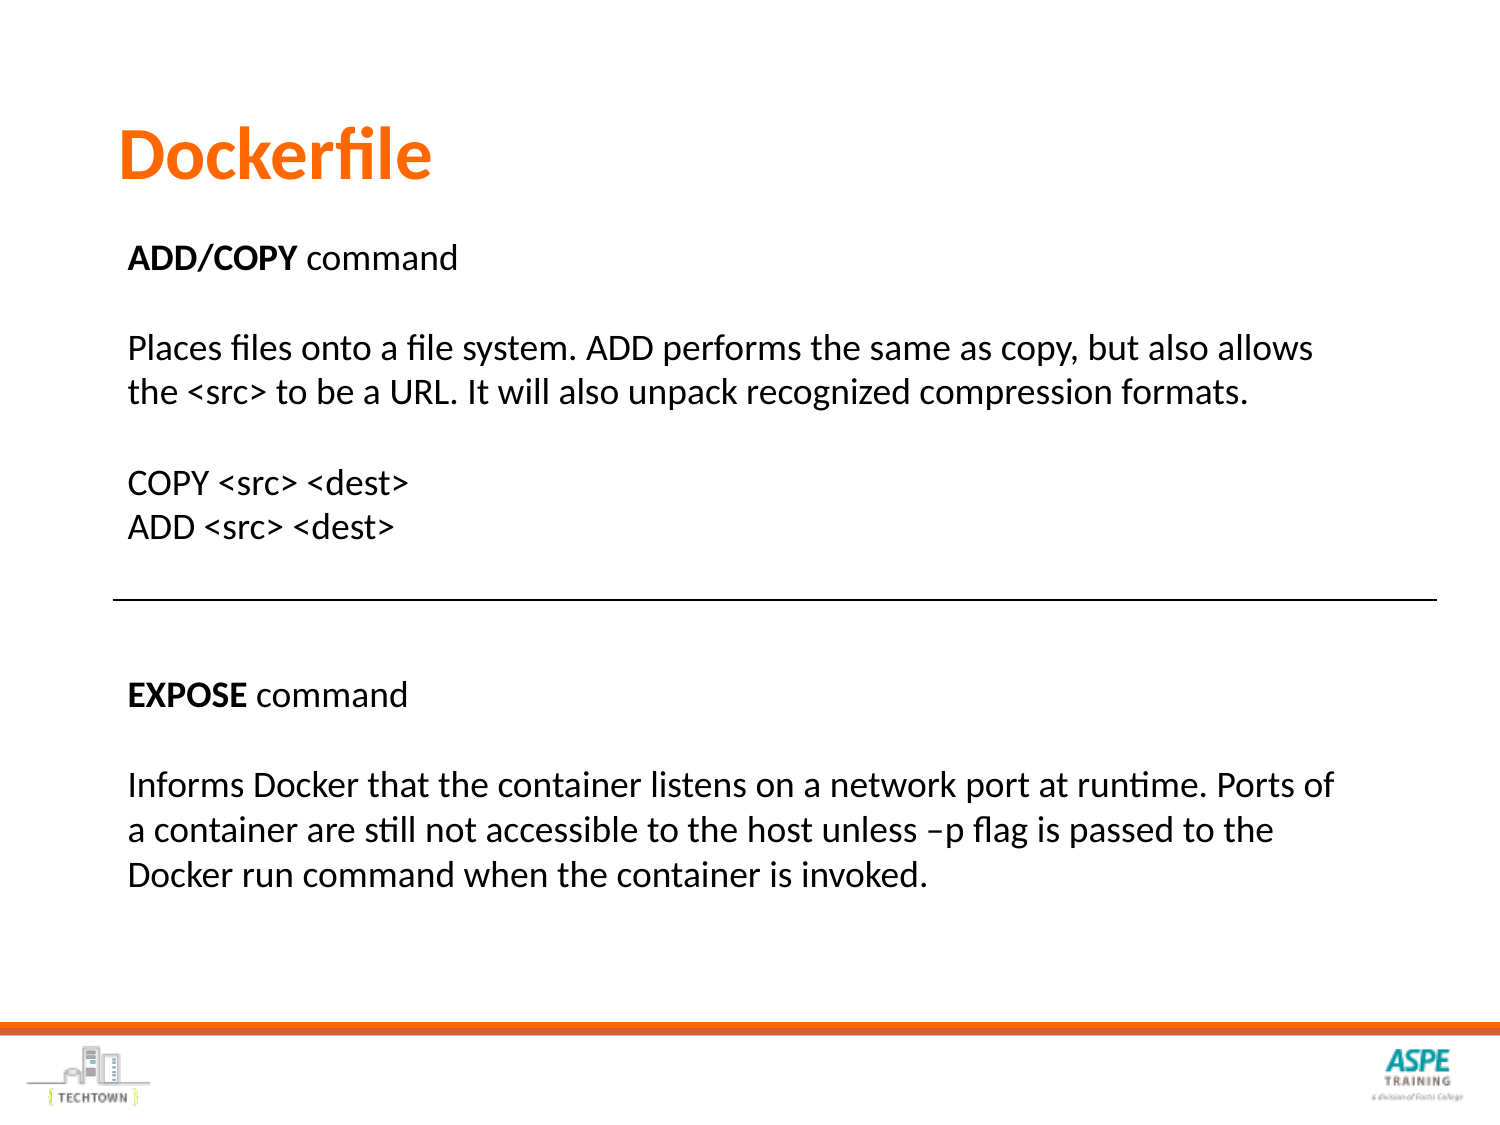

# Dockerfile
ADD/COPY command

Places files onto a file system. ADD performs the same as copy, but also allows the <src> to be a URL. It will also unpack recognized compression formats.

COPY <src> <dest>
ADD <src> <dest>

EXPOSE command

Informs Docker that the container listens on a network port at runtime. Ports of a container are still not accessible to the host unless –p flag is passed to the Docker run command when the container is invoked.